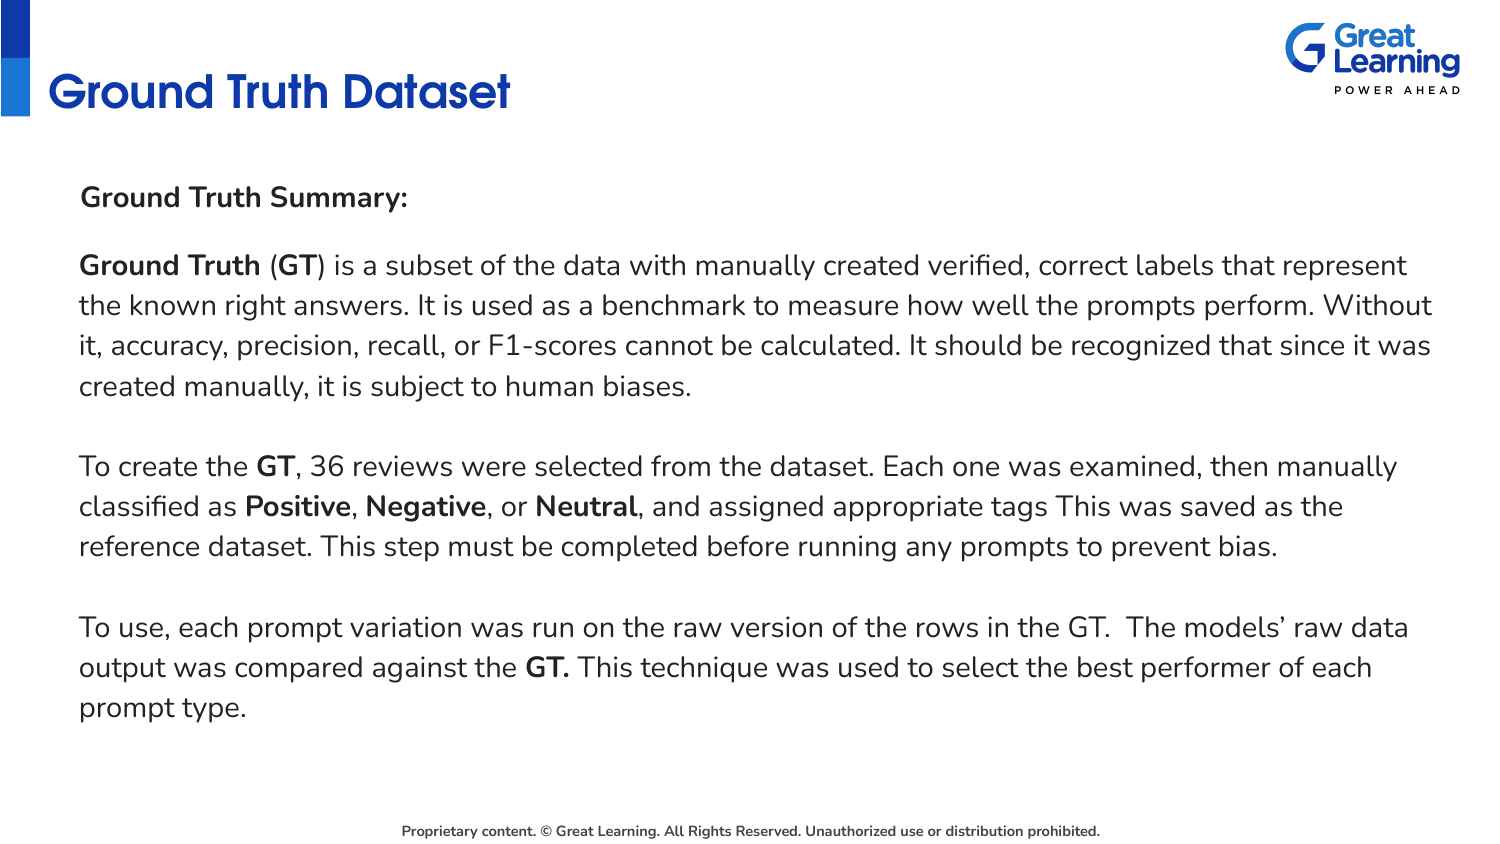

# Ground Truth Dataset
Ground Truth Summary:

Ground Truth (GT) is a subset of the data with manually created verified, correct labels that represent the known right answers. It is used as a benchmark to measure how well the prompts perform. Without it, accuracy, precision, recall, or F1-scores cannot be calculated. It should be recognized that since it was created manually, it is subject to human biases.

To create the GT, 36 reviews were selected from the dataset. Each one was examined, then manually classified as Positive, Negative, or Neutral, and assigned appropriate tags This was saved as the reference dataset. This step must be completed before running any prompts to prevent bias.

To use, each prompt variation was run on the raw version of the rows in the GT.  The models’ raw data output was compared against the GT. This technique was used to select the best performer of each prompt type.